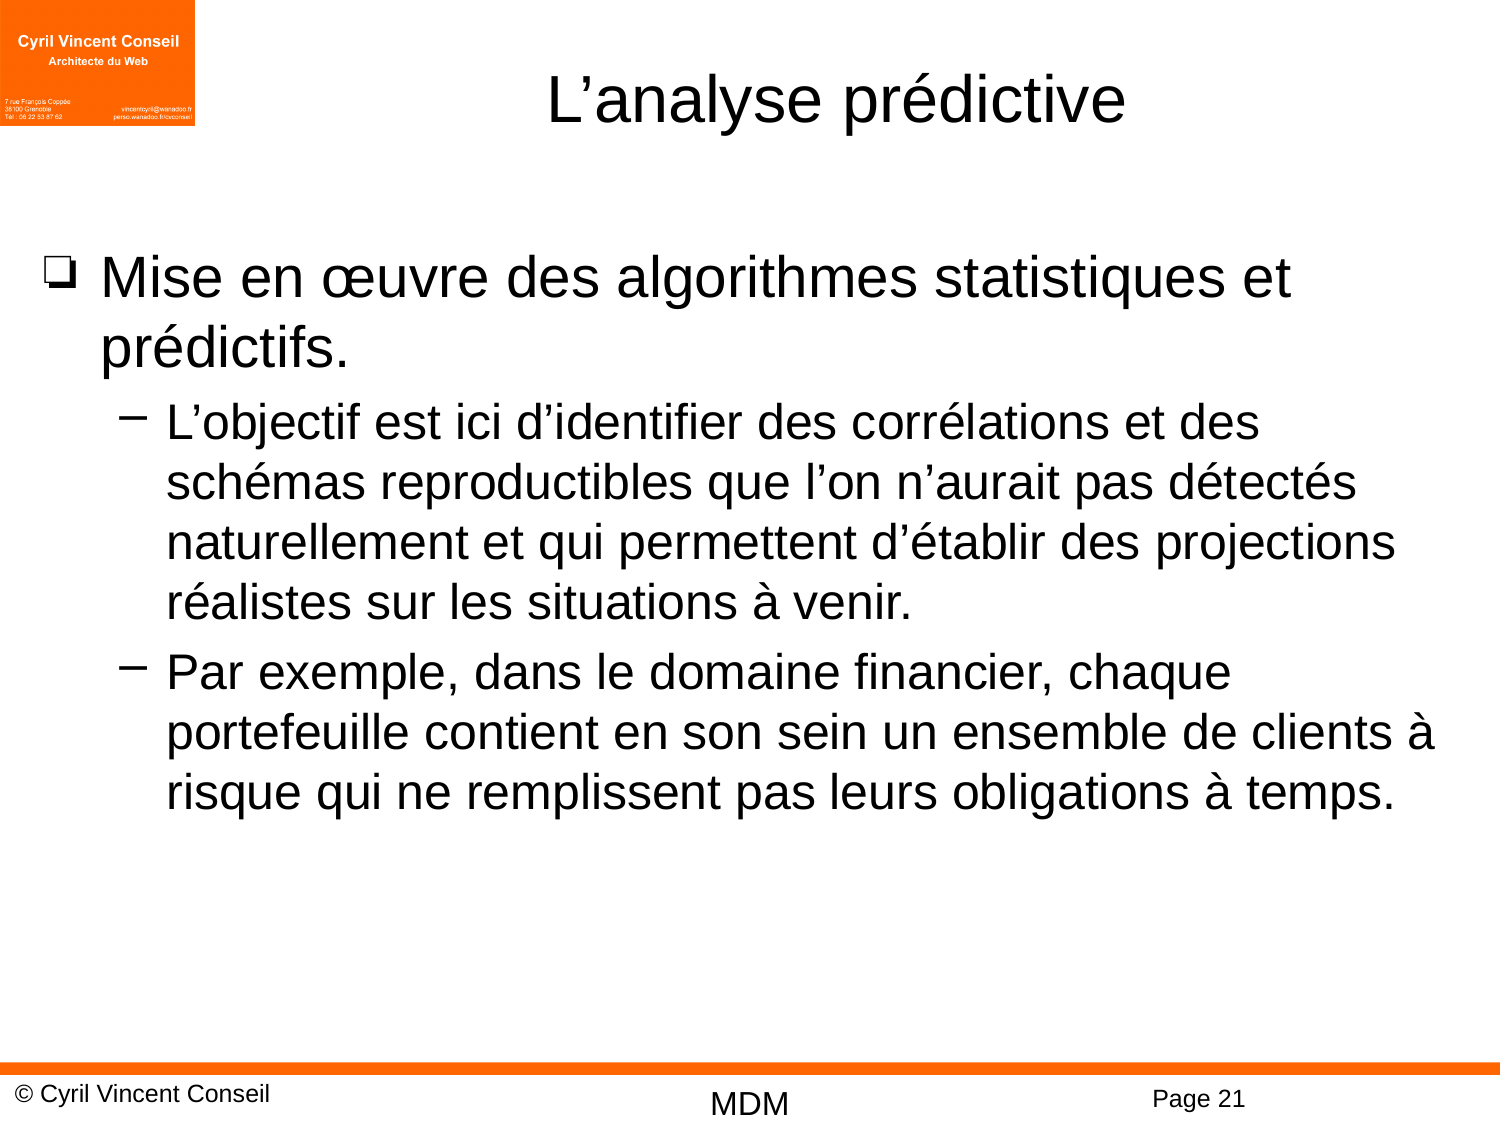

# L’analyse prédictive
Mise en œuvre des algorithmes statistiques et prédictifs.
L’objectif est ici d’identifier des corrélations et des schémas reproductibles que l’on n’aurait pas détectés naturellement et qui permettent d’établir des projections réalistes sur les situations à venir.
Par exemple, dans le domaine financier, chaque portefeuille contient en son sein un ensemble de clients à risque qui ne remplissent pas leurs obligations à temps.